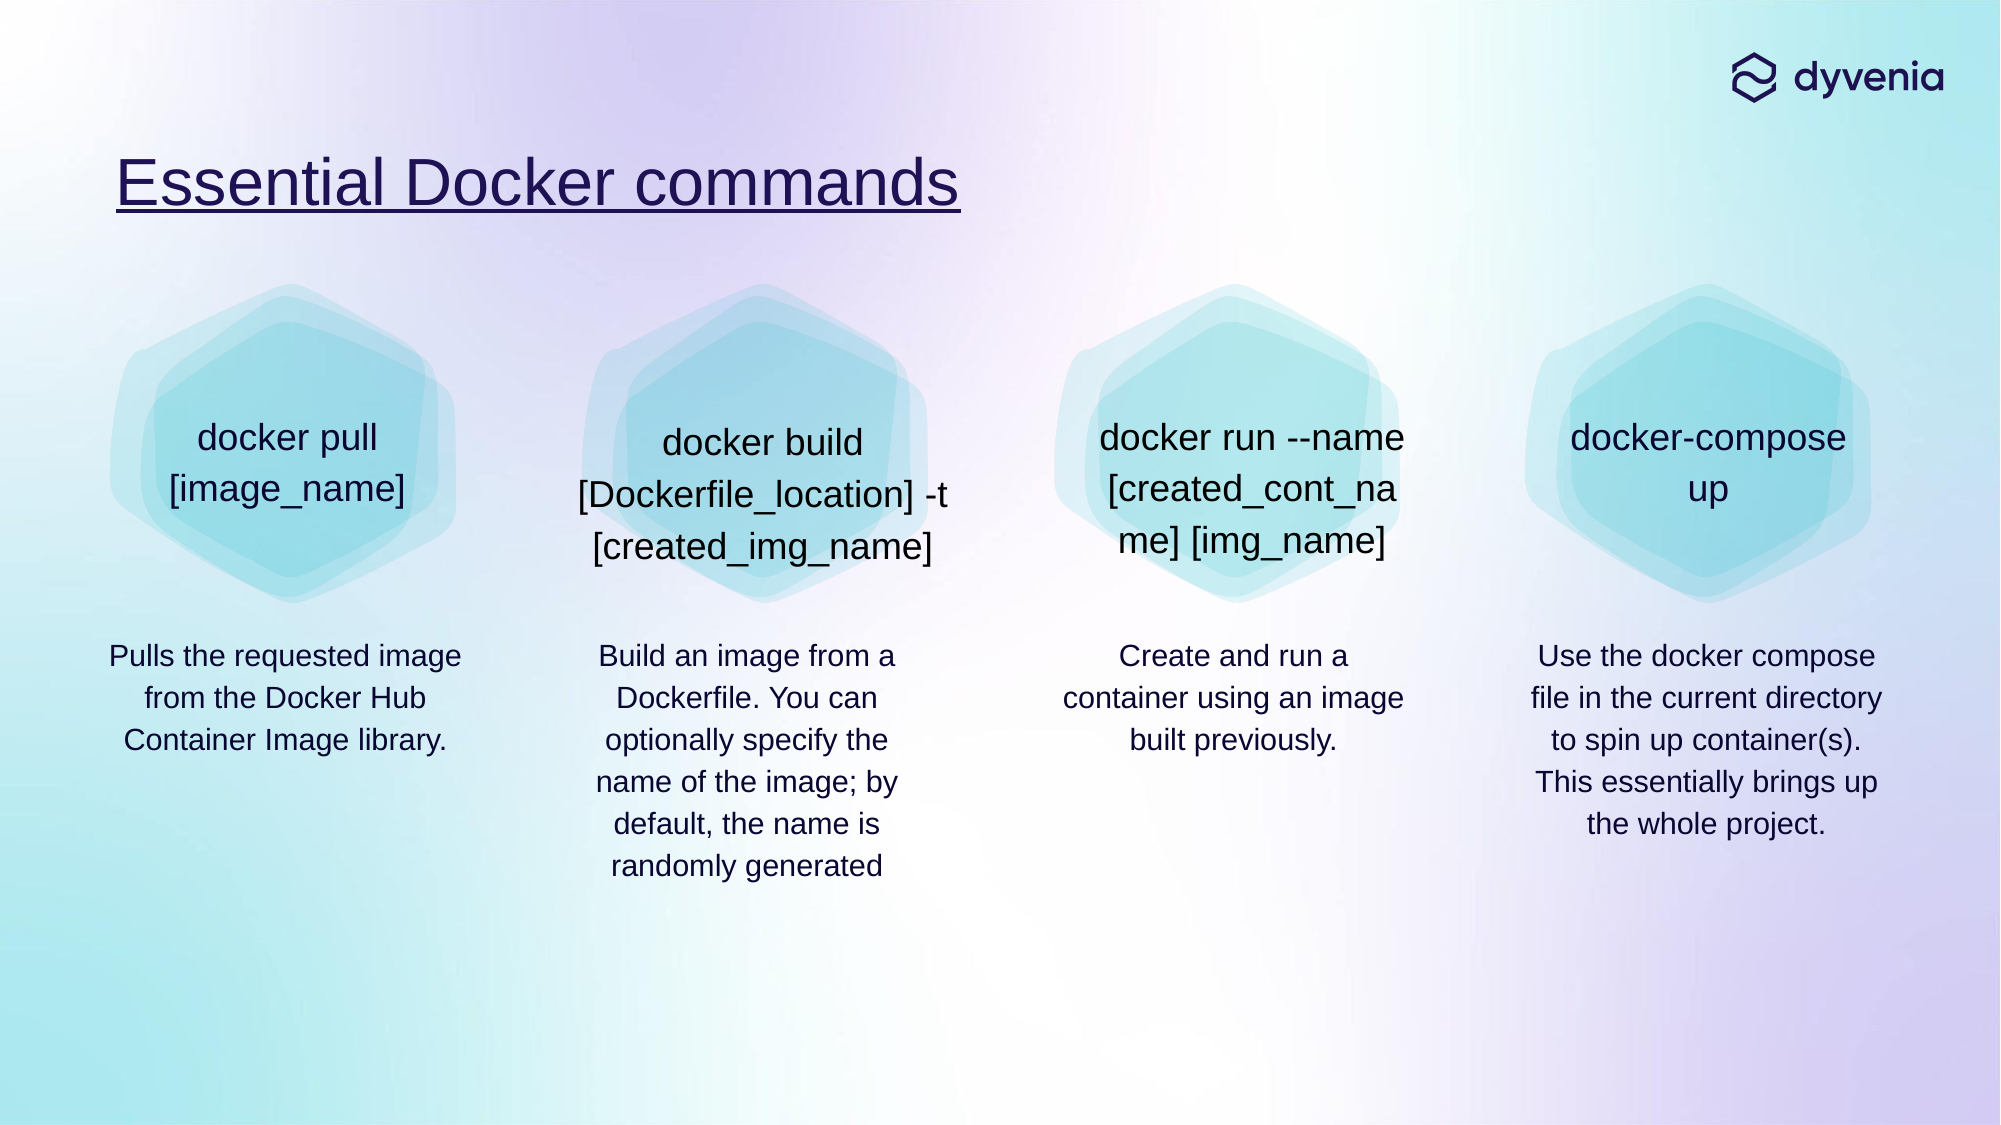

# Essential Docker commands
docker pull [image_name]
docker run --name [created_cont_name] [img_name]
docker-compose up
docker build [Dockerfile_location] -t [created_img_name]
Pulls the requested image from the Docker Hub Container Image library.
Build an image from a Dockerfile. You can optionally specify the name of the image; by default, the name is randomly generated

Create and run a container using an image built previously.
Use the docker compose file in the current directory to spin up container(s). This essentially brings up the whole project.